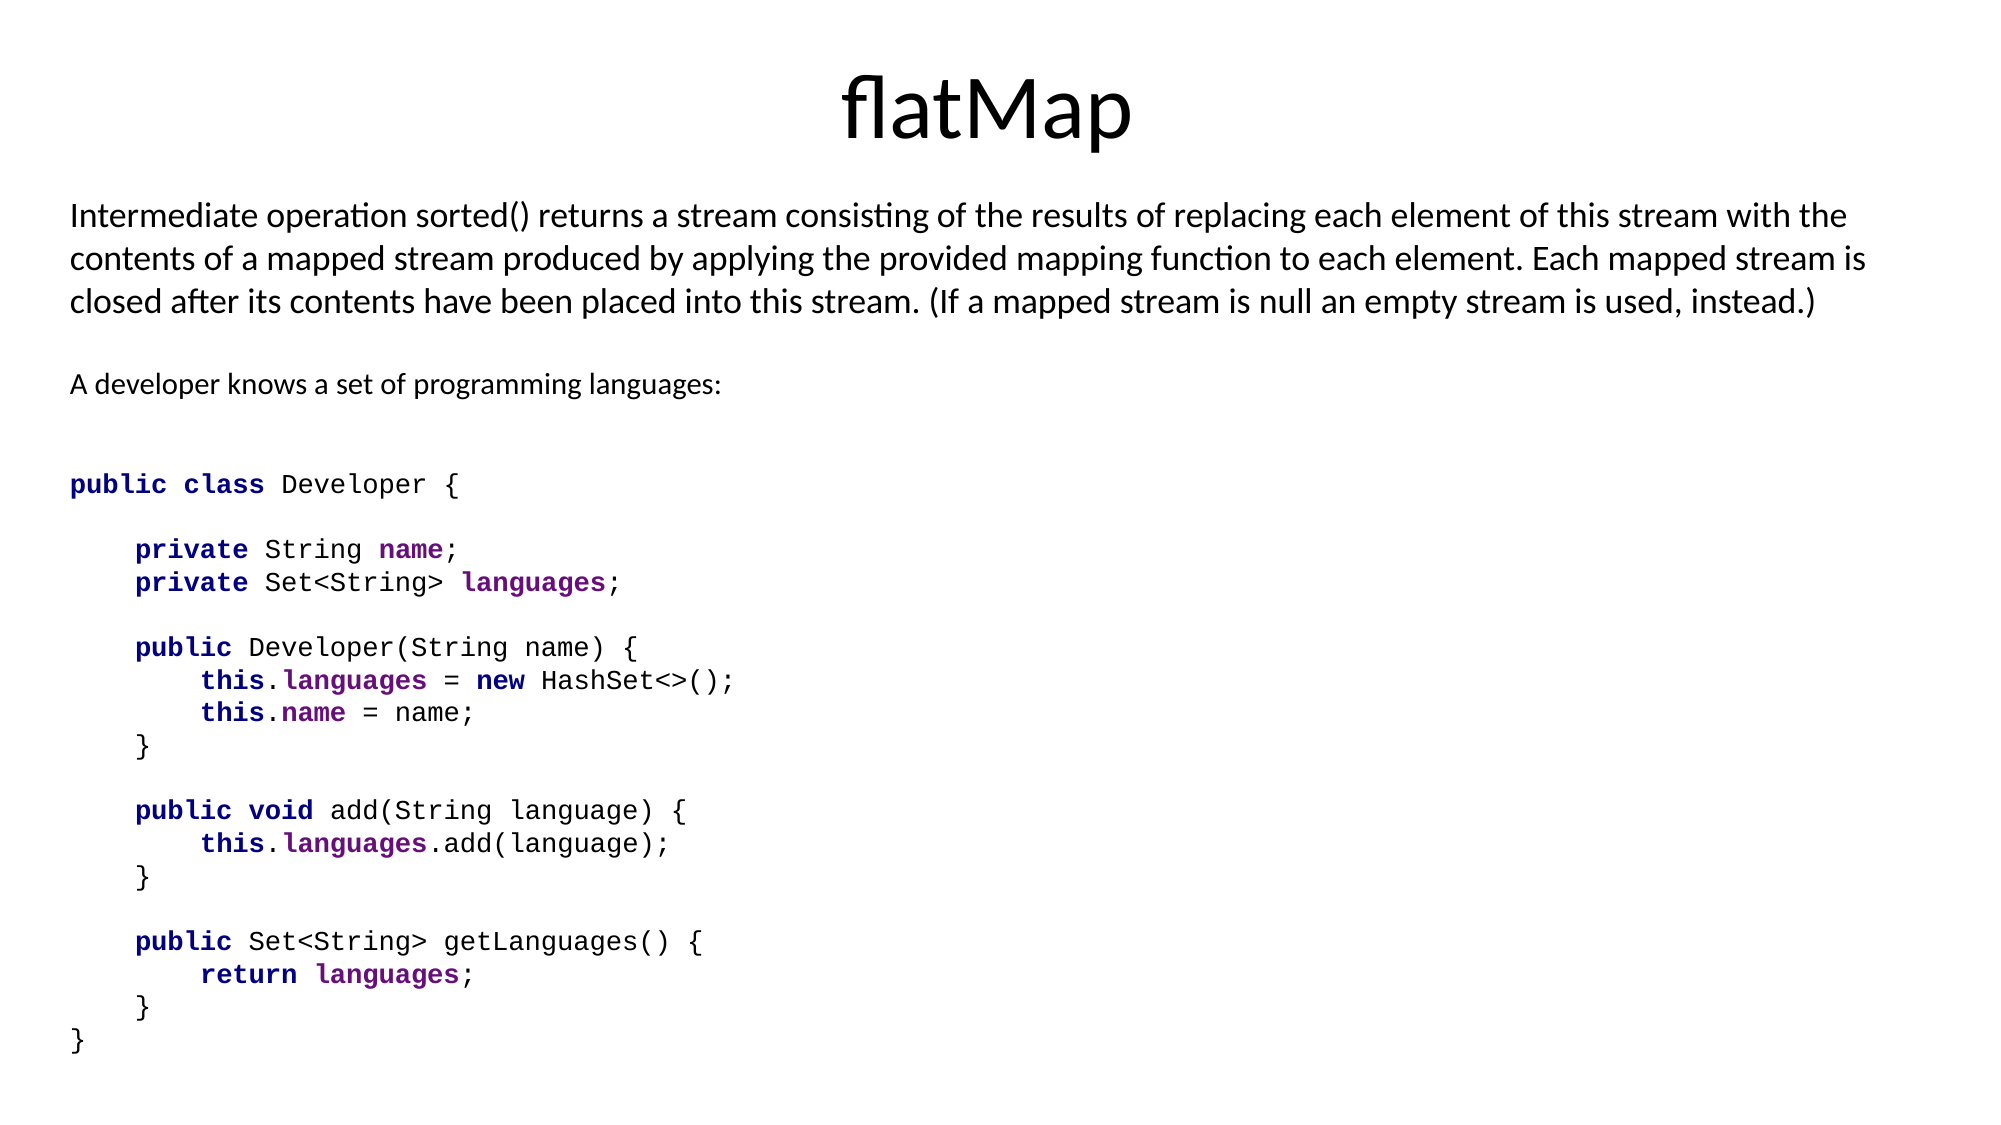

# flatMap
Intermediate operation sorted() returns a stream consisting of the results of replacing each element of this stream with the contents of a mapped stream produced by applying the provided mapping function to each element. Each mapped stream is closed after its contents have been placed into this stream. (If a mapped stream is null an empty stream is used, instead.)

A developer knows a set of programming languages:
public class Developer {
    private String name;
    private Set<String> languages;
    public Developer(String name) {
        this.languages = new HashSet<>();
        this.name = name;
    }
    public void add(String language) {
        this.languages.add(language);
    }
    public Set<String> getLanguages() {
        return languages;
    }
}